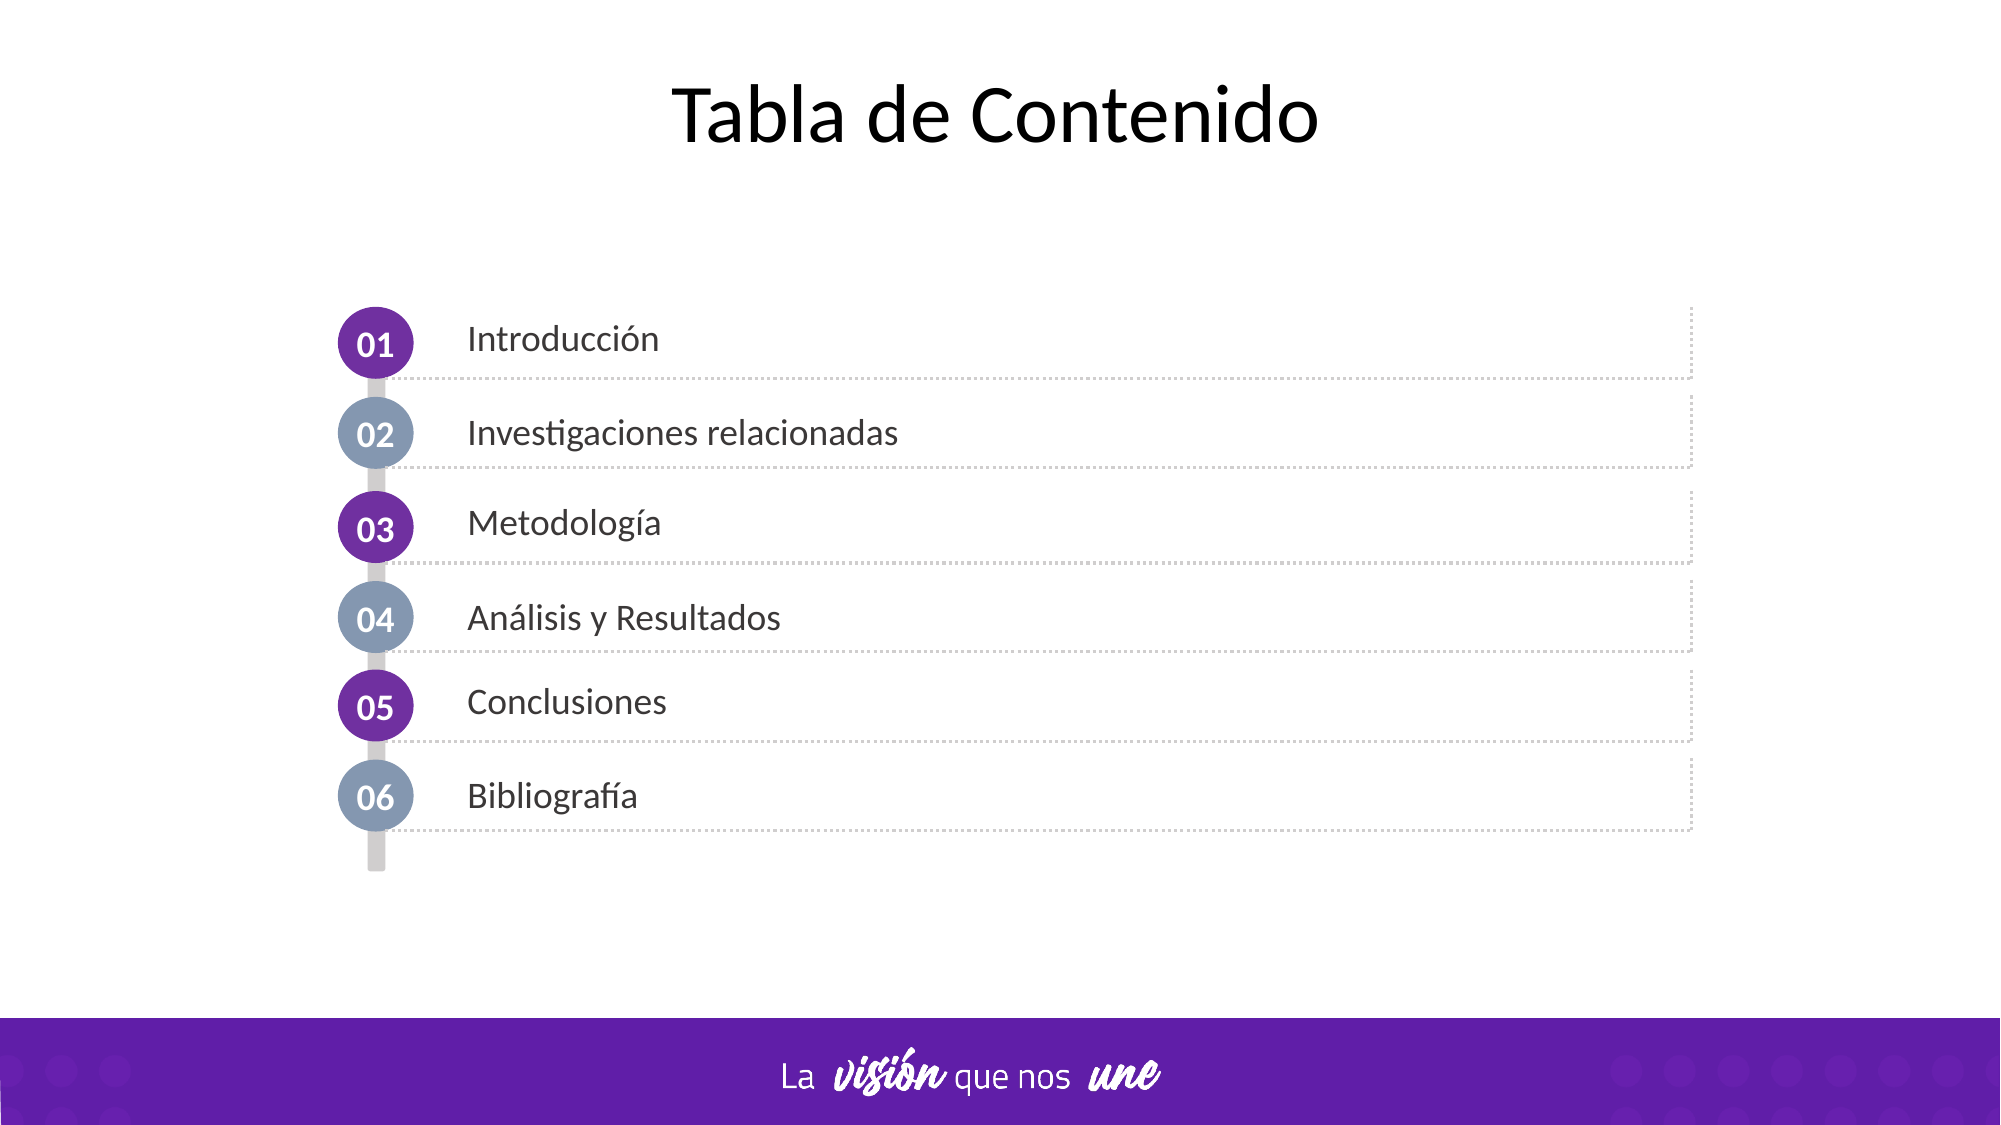

# Tabla de Contenido
01
Introducción

02
Investigaciones relacionadas
03
Metodología
04
Análisis y Resultados
05
Conclusiones
06
Bibliografía